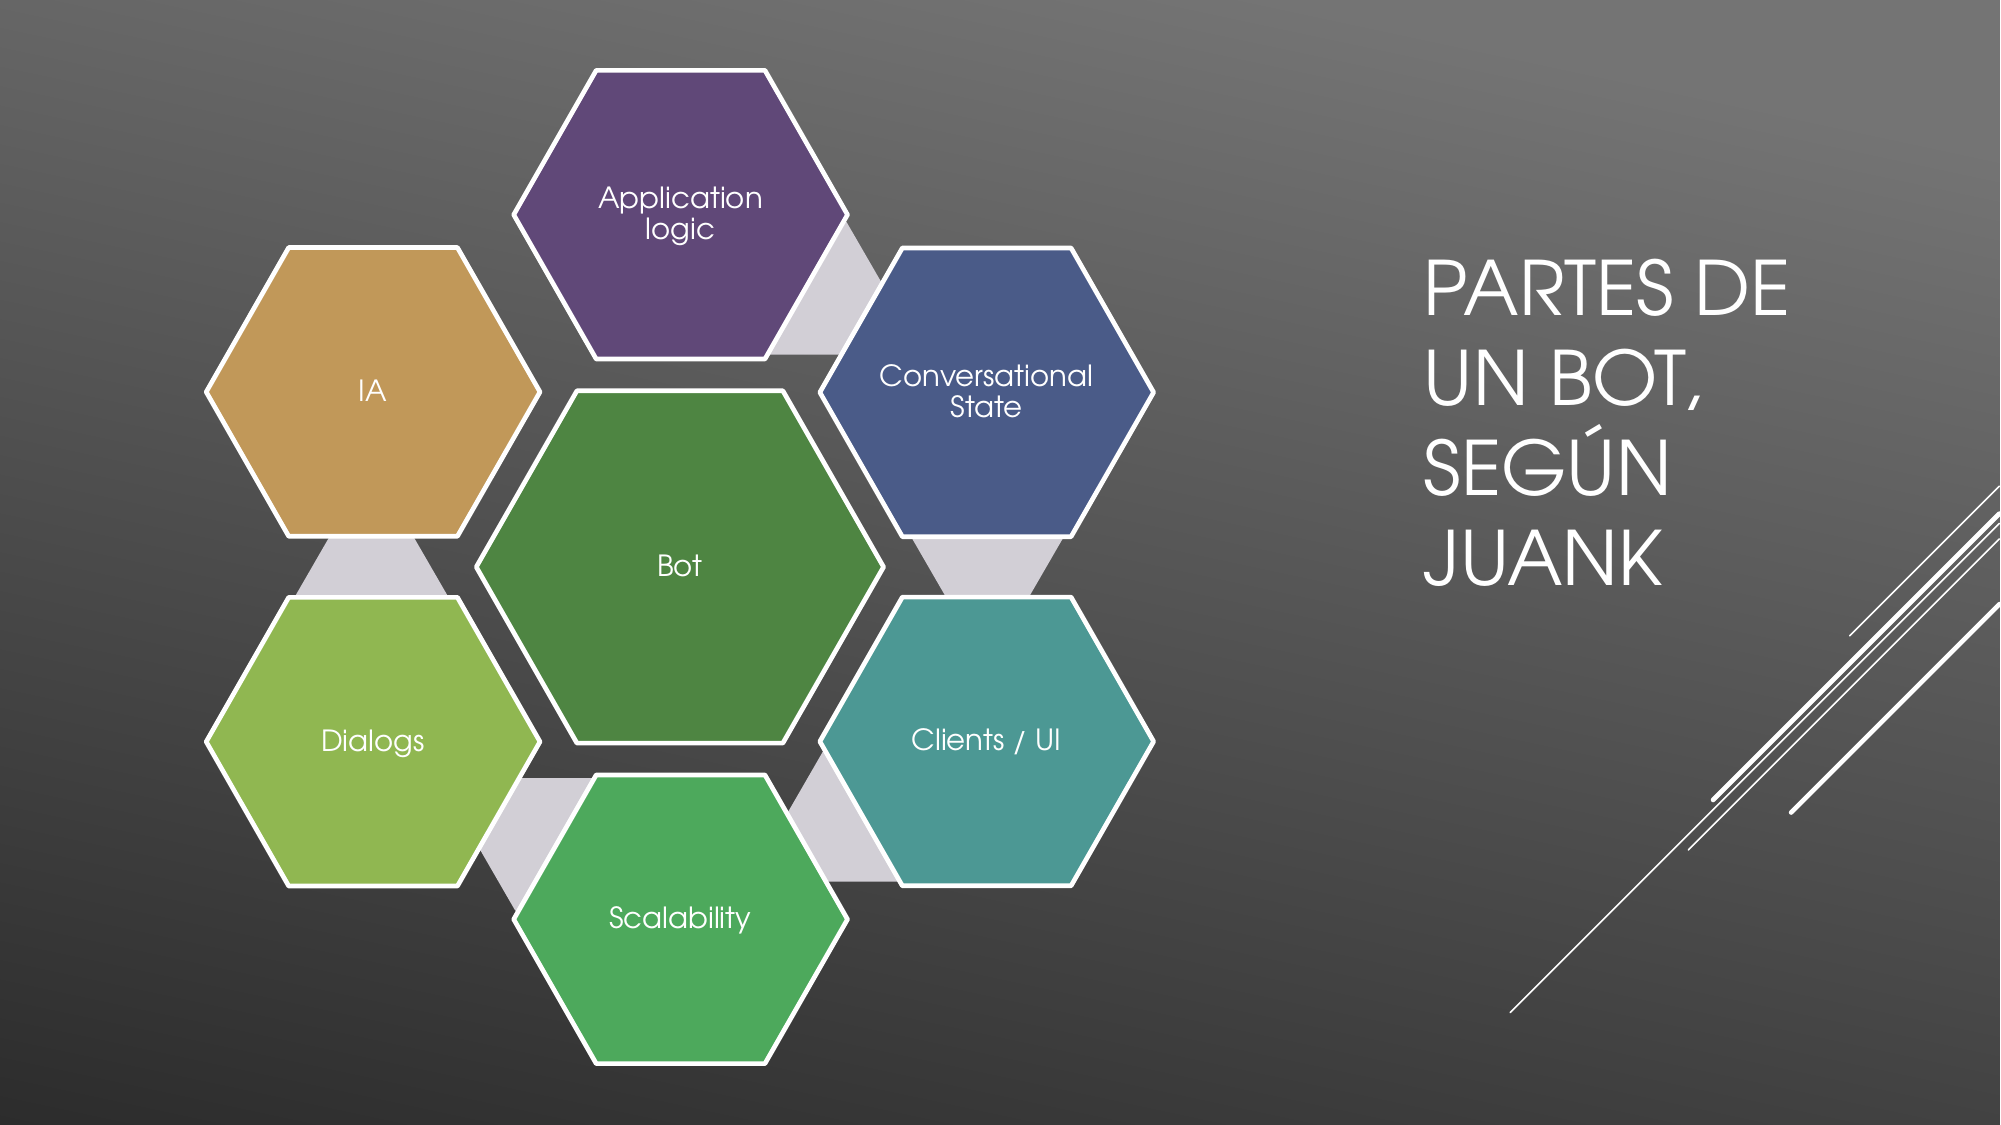

Bot
Application logic
Conversational State
Clients / UI
Scalability
Dialogs
IA
# Partes de un bot, según juank